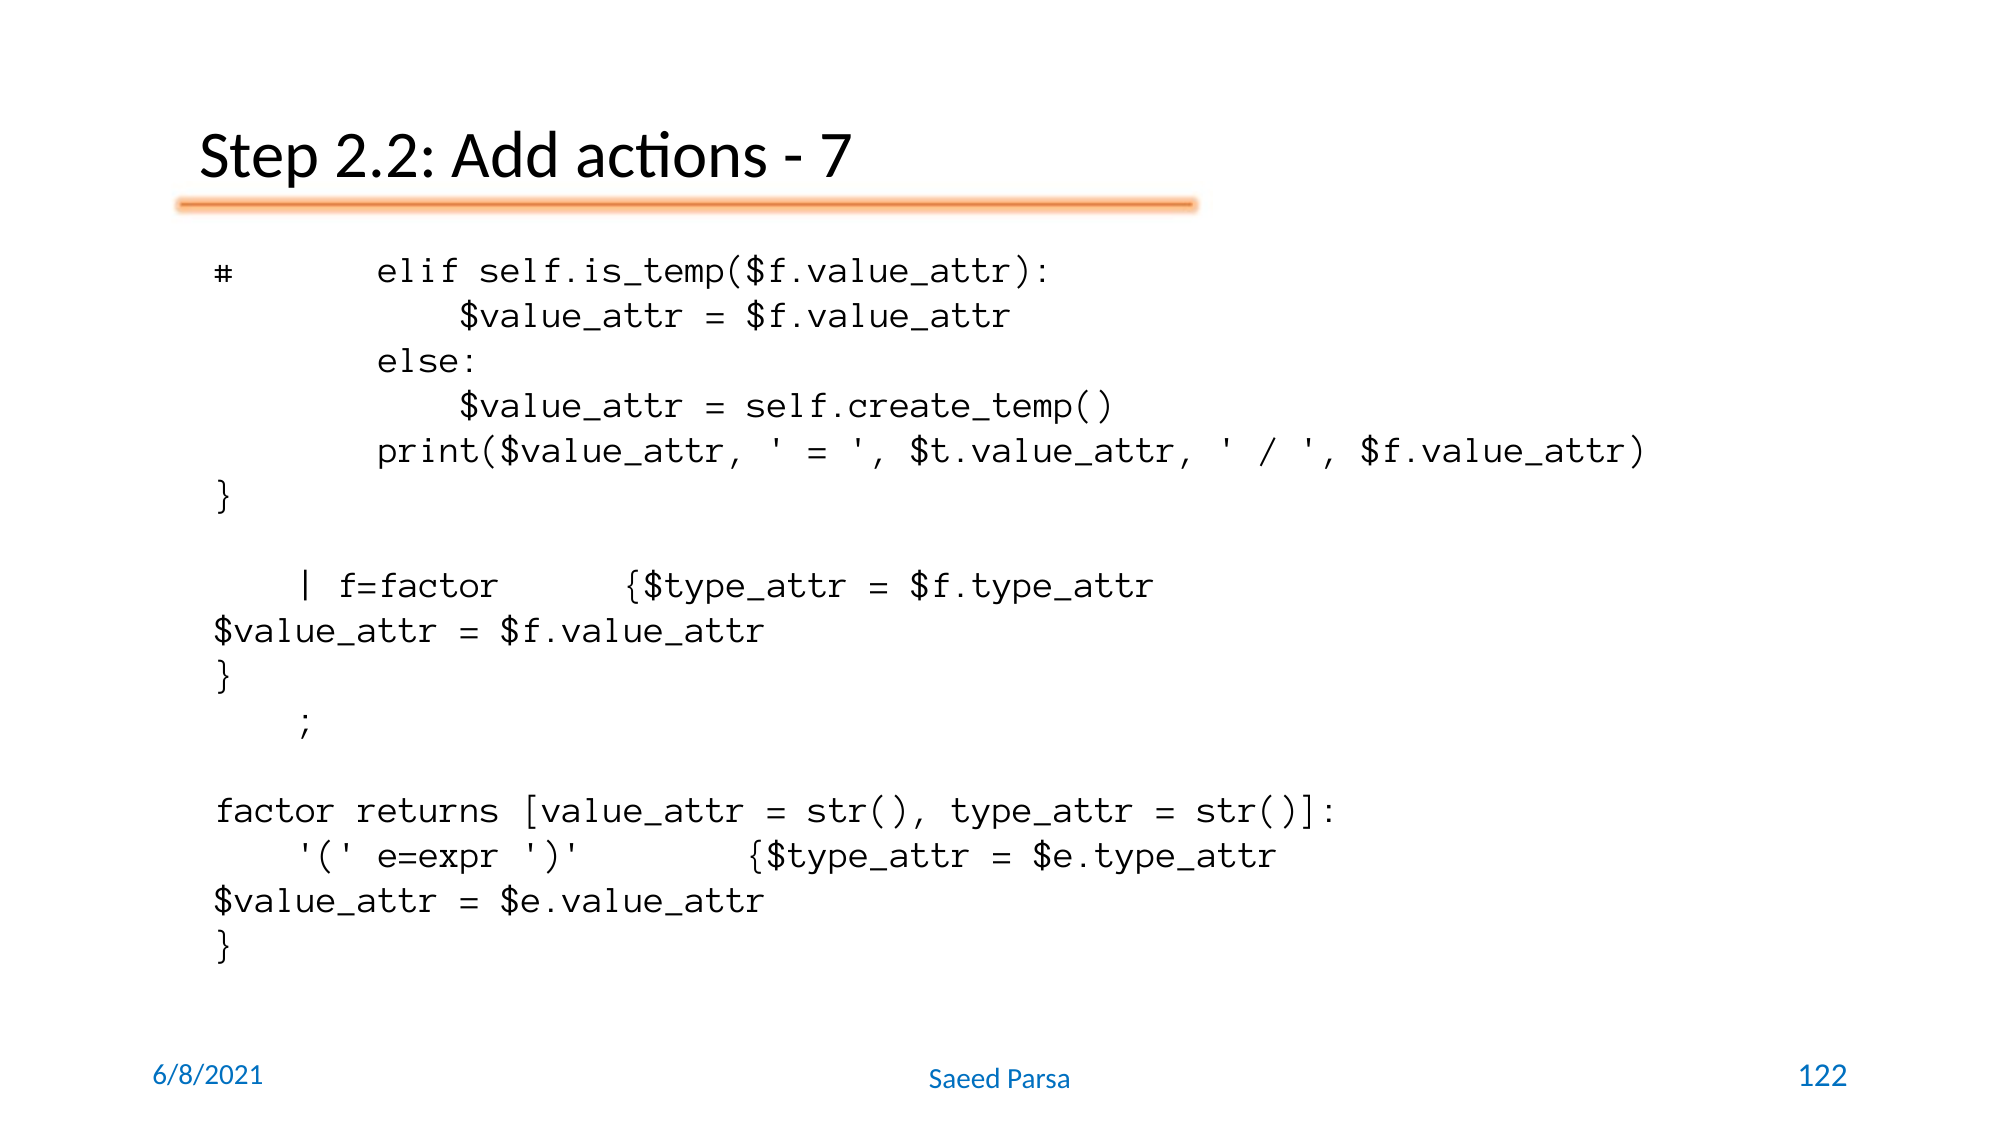

Step 2.2: Add actions - 7
#       elif self.is_temp($f.value_attr):
            $value_attr = $f.value_attr
        else:
            $value_attr = self.create_temp()
        print($value_attr, ' = ', $t.value_attr, ' / ', $f.value_attr)
}

    | f=factor      {$type_attr = $f.type_attr
$value_attr = $f.value_attr
}
    ;

factor returns [value_attr = str(), type_attr = str()]:
    '(' e=expr ')'        {$type_attr = $e.type_attr
$value_attr = $e.value_attr
}
6/8/2021
Saeed Parsa
122